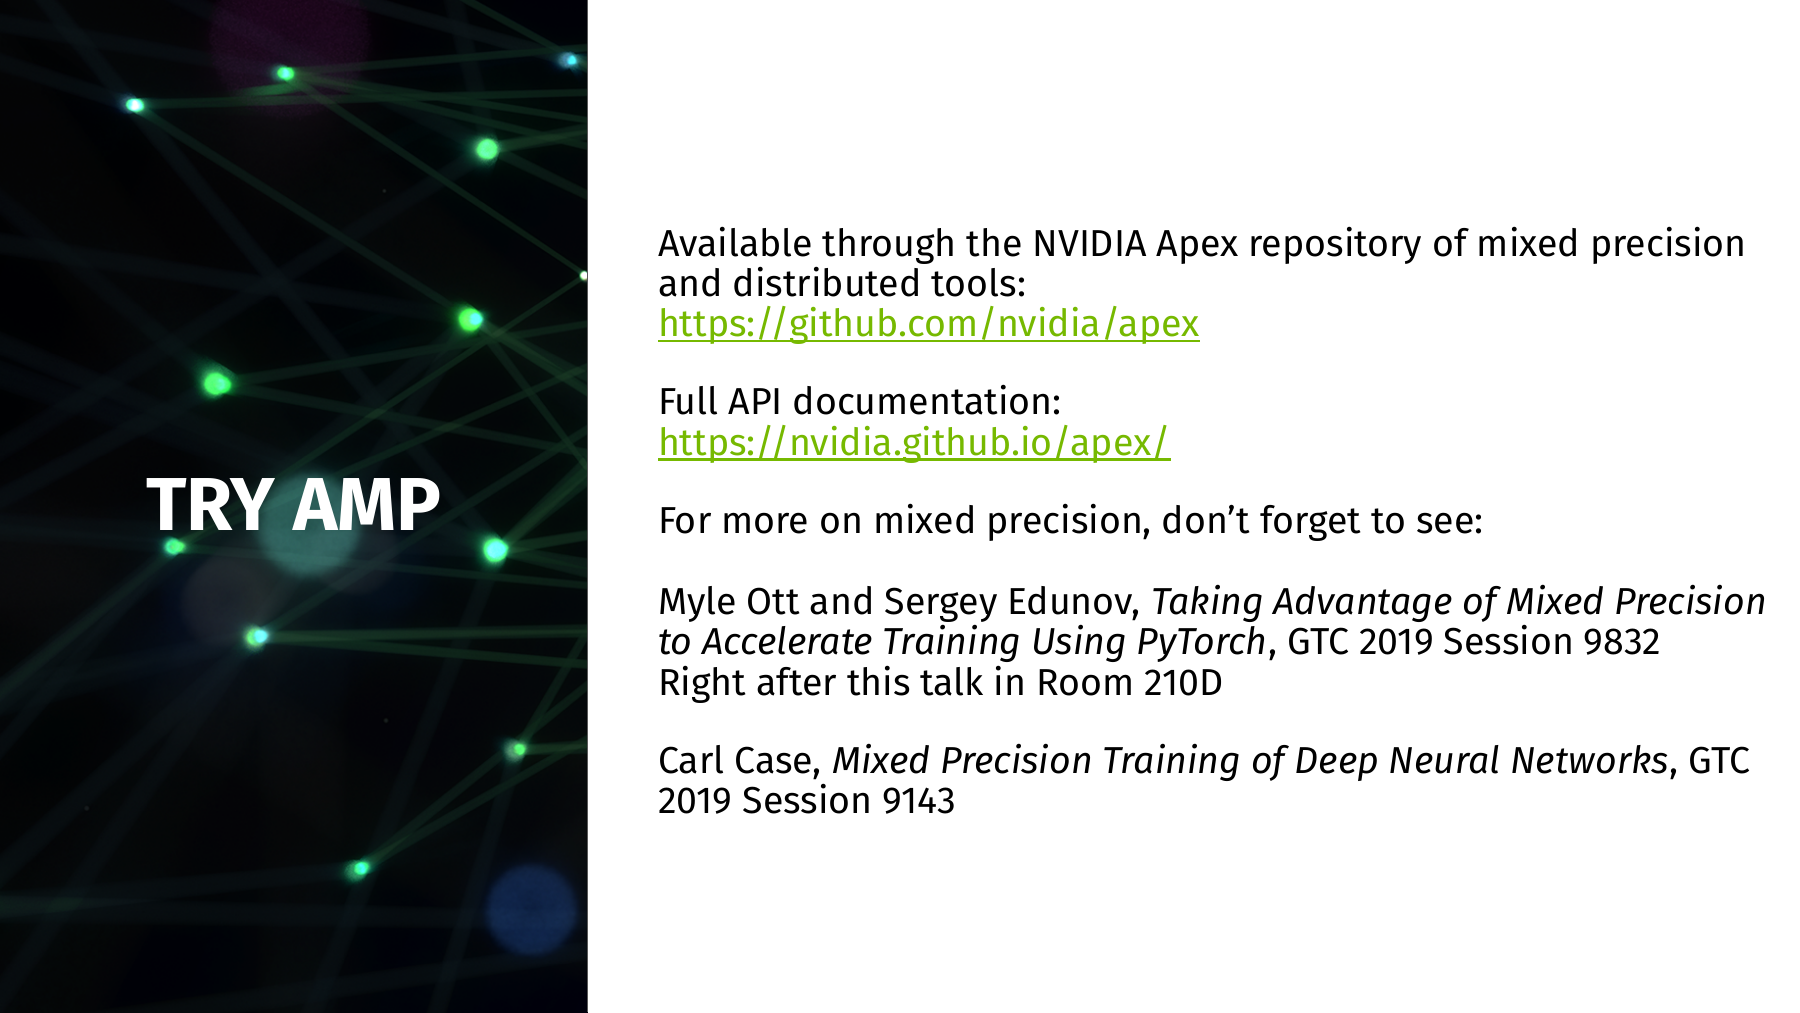

Available through the NVIDIA Apex repository of mixed precision
and distributed tools:
https://github.com/nvidia/apex
Full API documentation:
https://nvidia.github.io/apex/
For more on mixed precision, don’t forget to see:
Myle Ott and Sergey Edunov, Taking Advantage of Mixed Precision to Accelerate Training Using PyTorch, GTC 2019 Session 9832
Right after this talk in Room 210D
Carl Case, Mixed Precision Training of Deep Neural Networks, GTC 2019 Session 9143

# Try amp